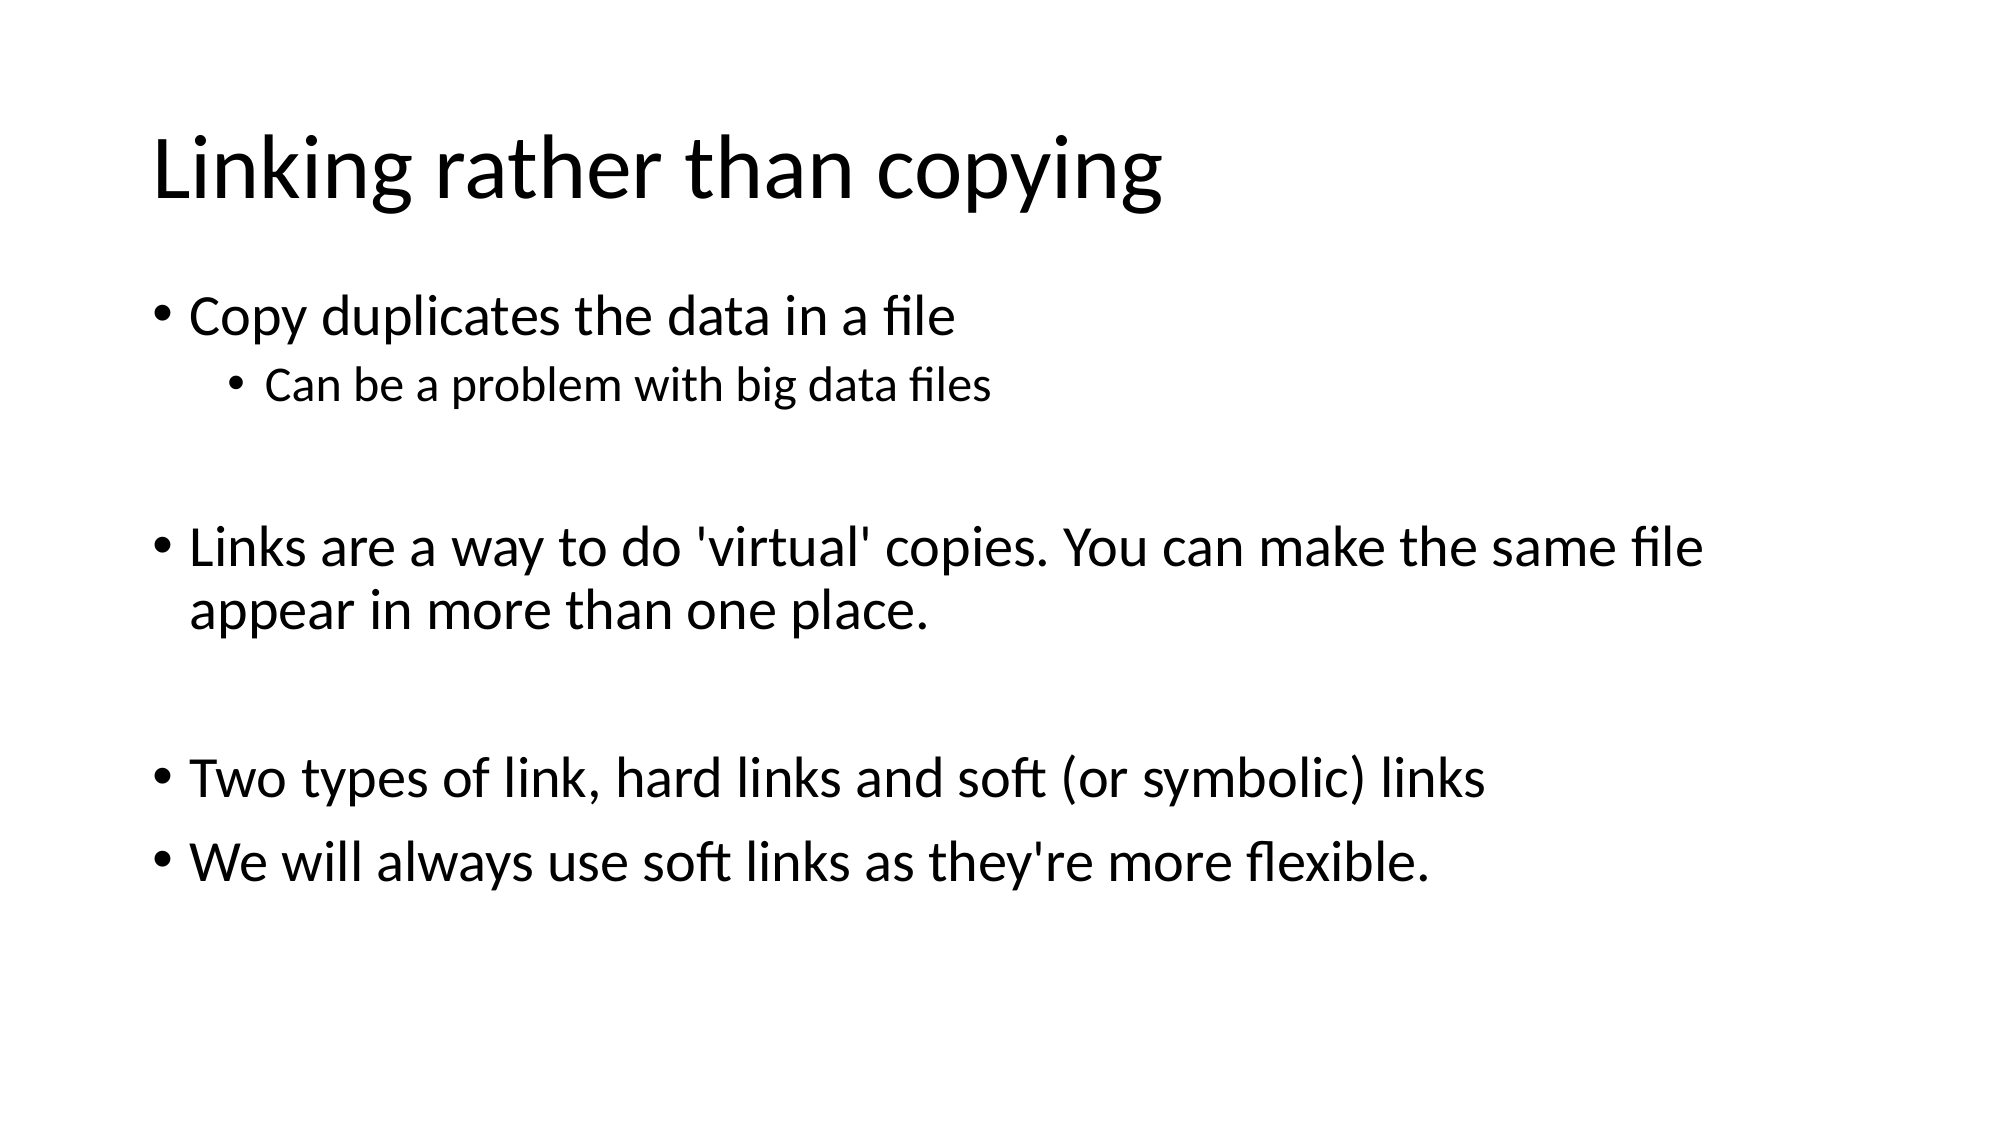

# Linking rather than copying
Copy duplicates the data in a file
Can be a problem with big data files

Links are a way to do 'virtual' copies. You can make the same file appear in more than one place.

Two types of link, hard links and soft (or symbolic) links
We will always use soft links as they're more flexible.